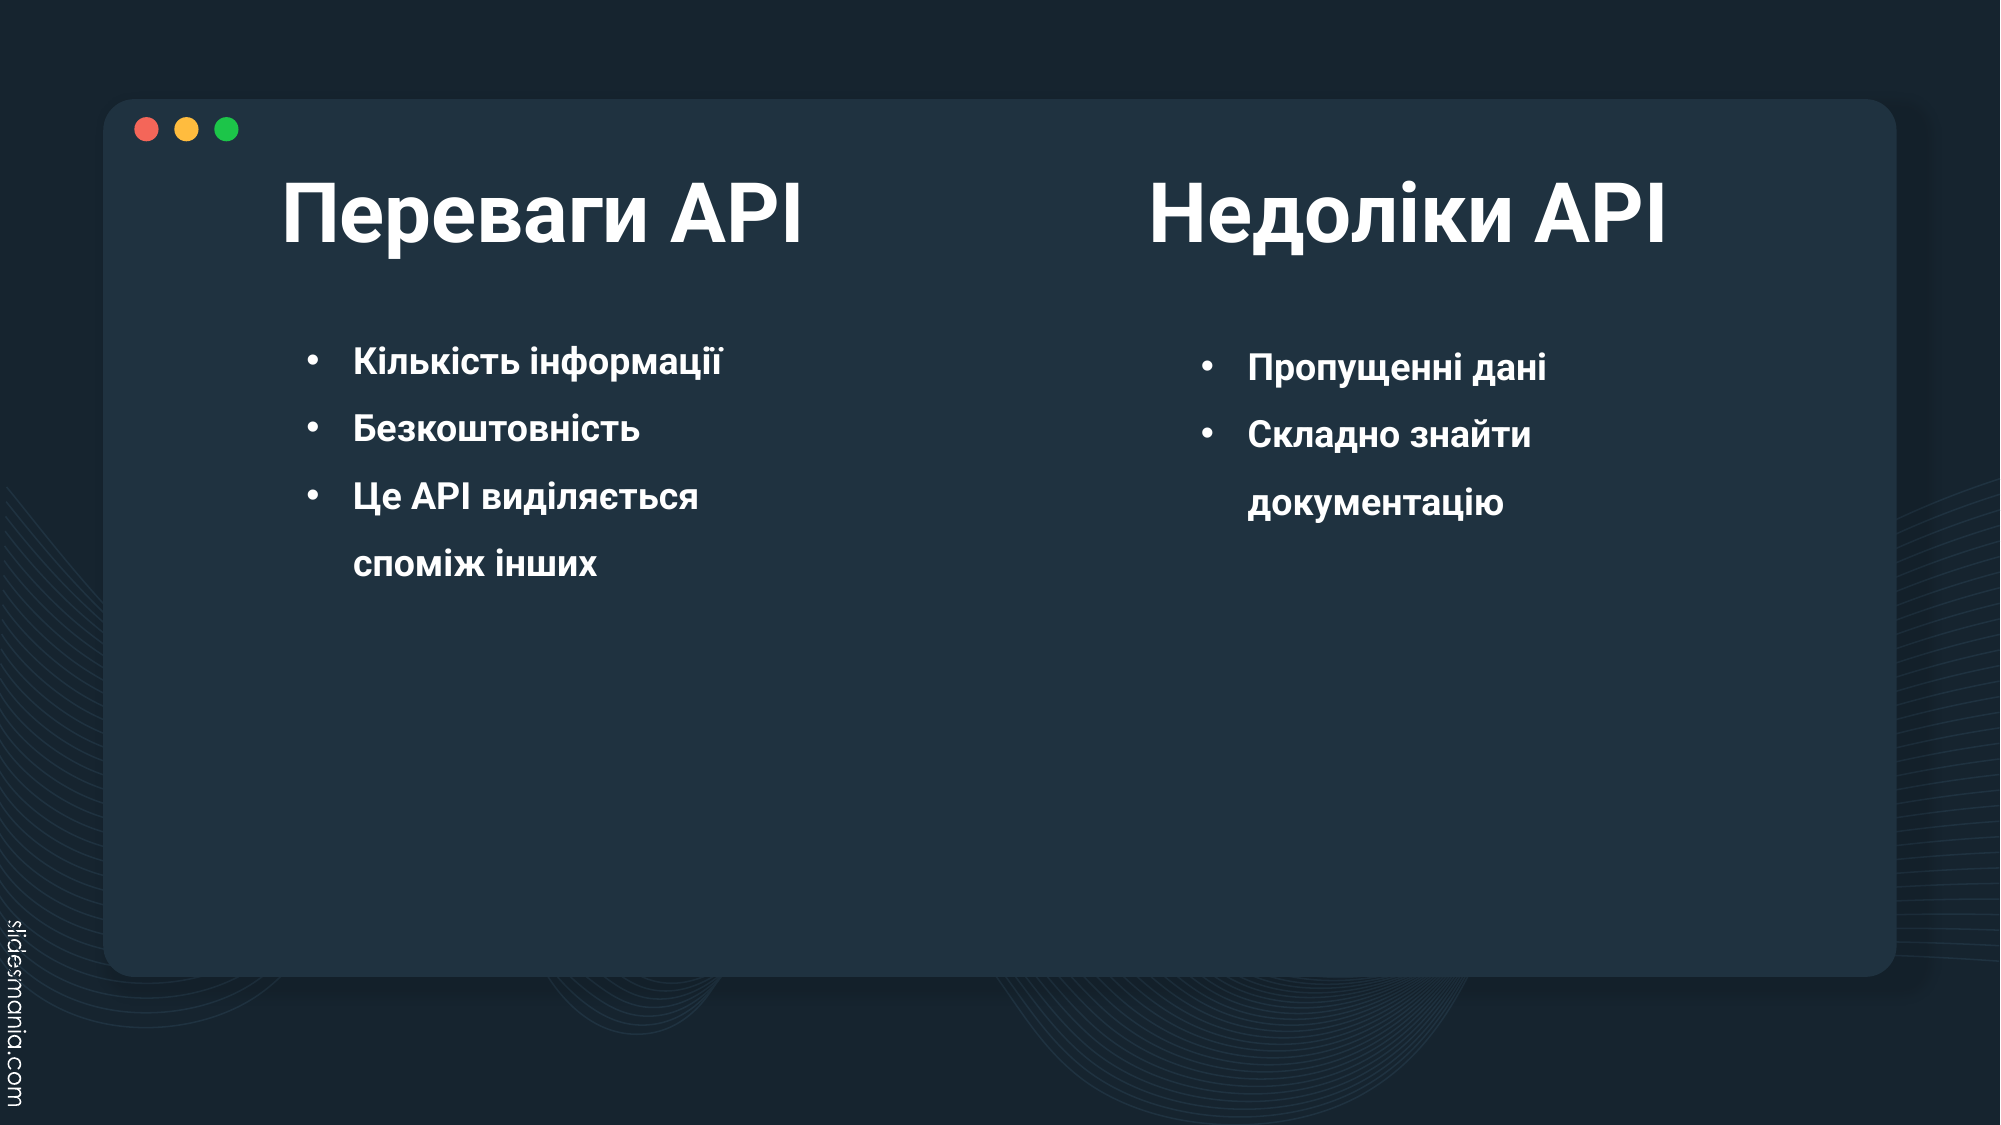

Переваги API
Недоліки API
Кількість інформації
Безкоштовність
Це API виділяється споміж інших
Пропущенні дані
Складно знайти документацію